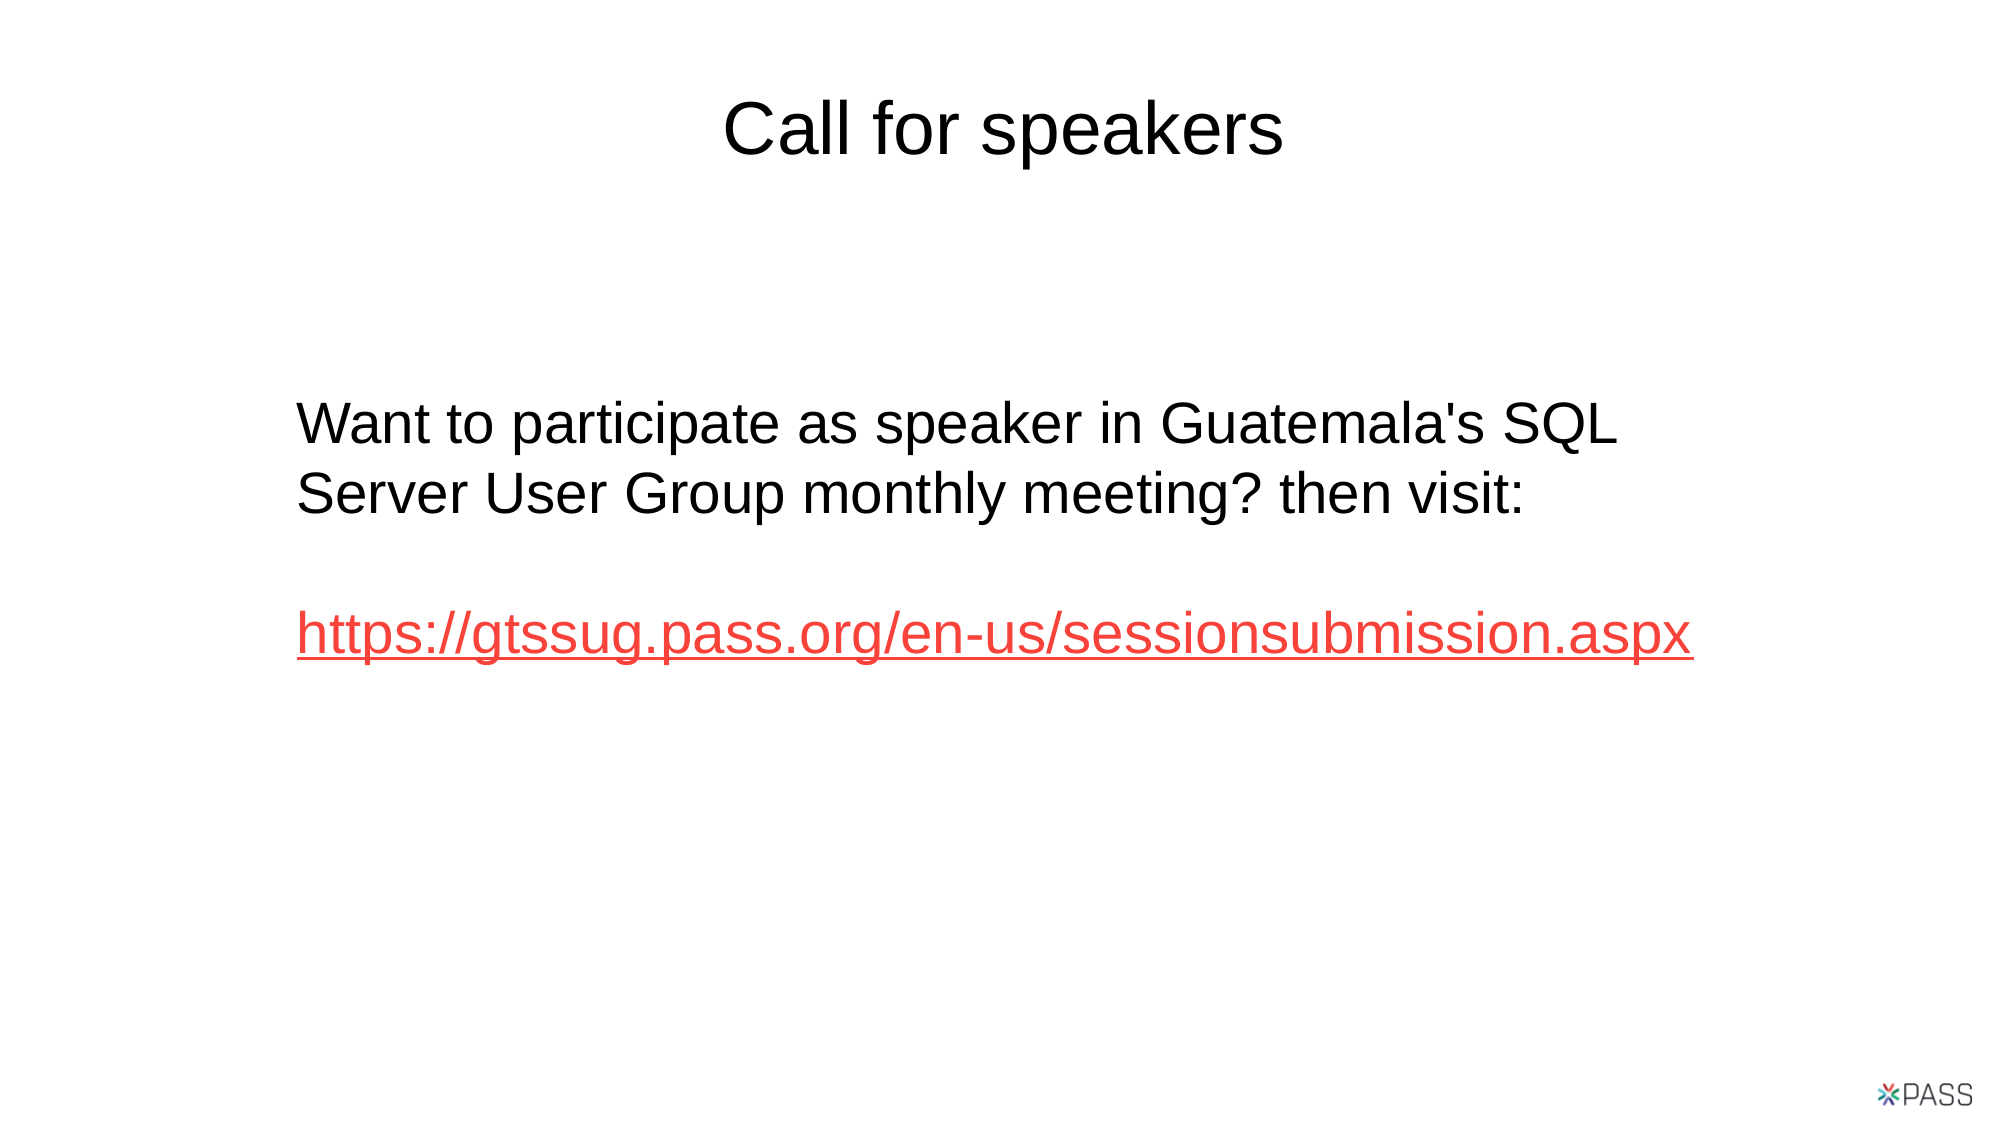

# Call for speakers
Want to participate as speaker in Guatemala's SQL Server User Group monthly meeting? then visit:

https://gtssug.pass.org/en-us/sessionsubmission.aspx